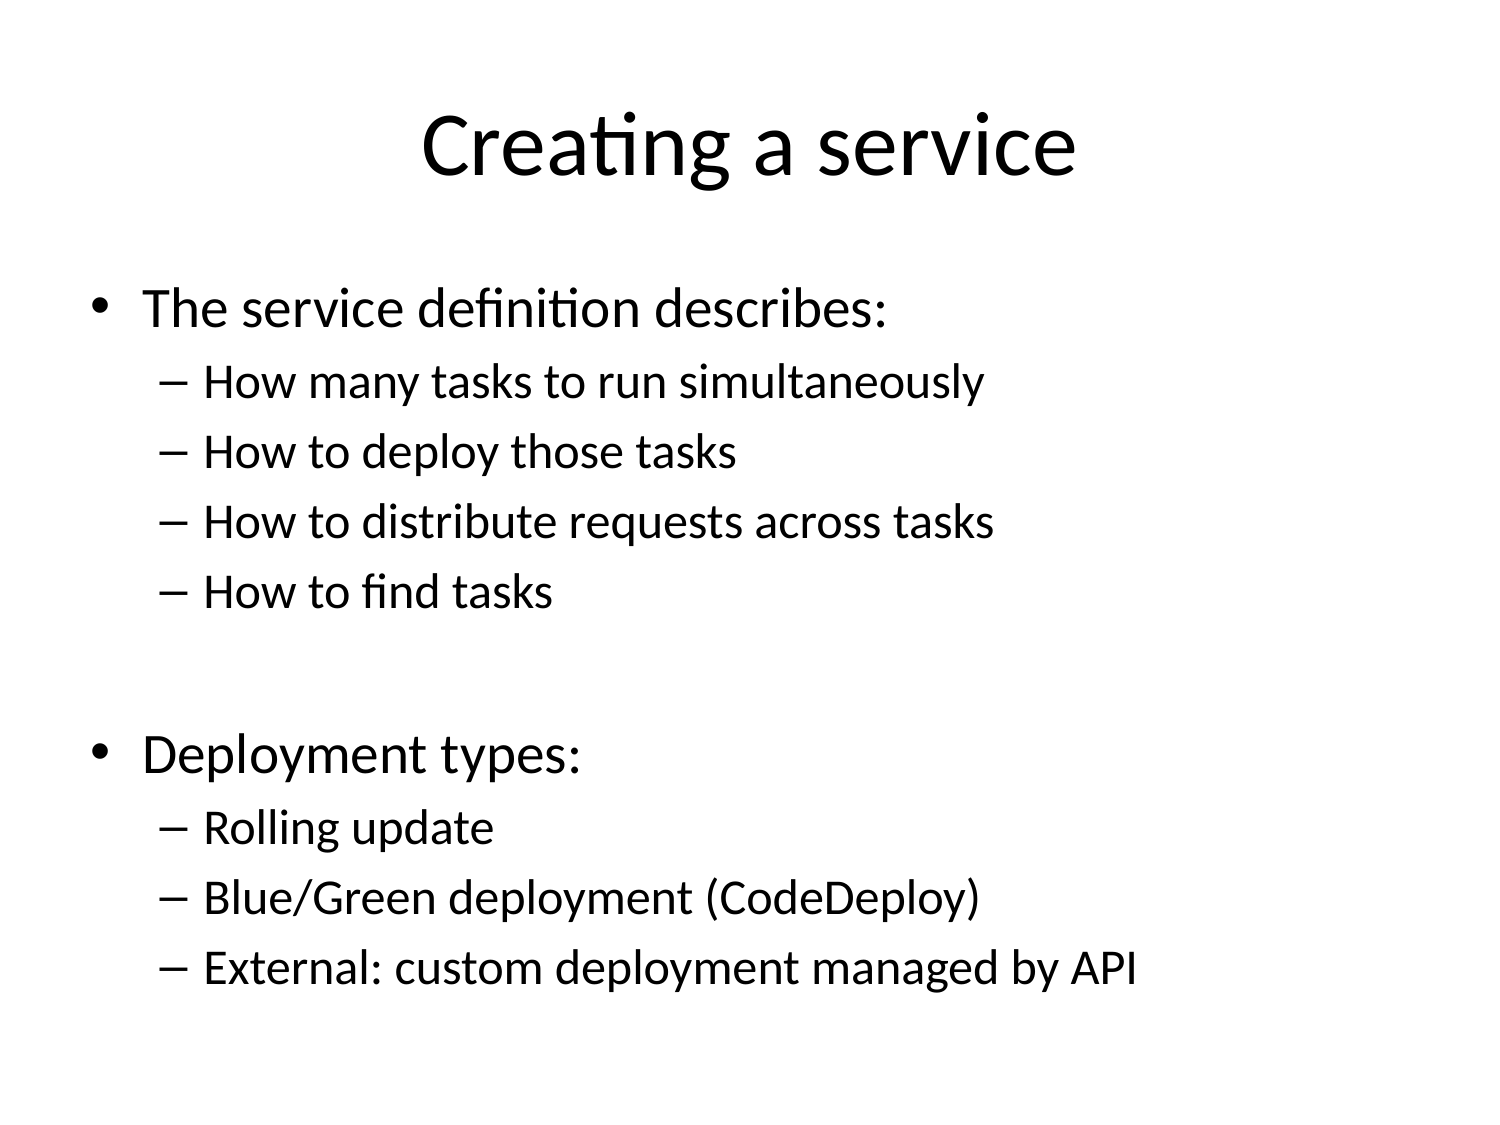

# Creating a service
The service definition describes:
How many tasks to run simultaneously
How to deploy those tasks
How to distribute requests across tasks
How to find tasks

Deployment types:
Rolling update
Blue/Green deployment (CodeDeploy)
External: custom deployment managed by API